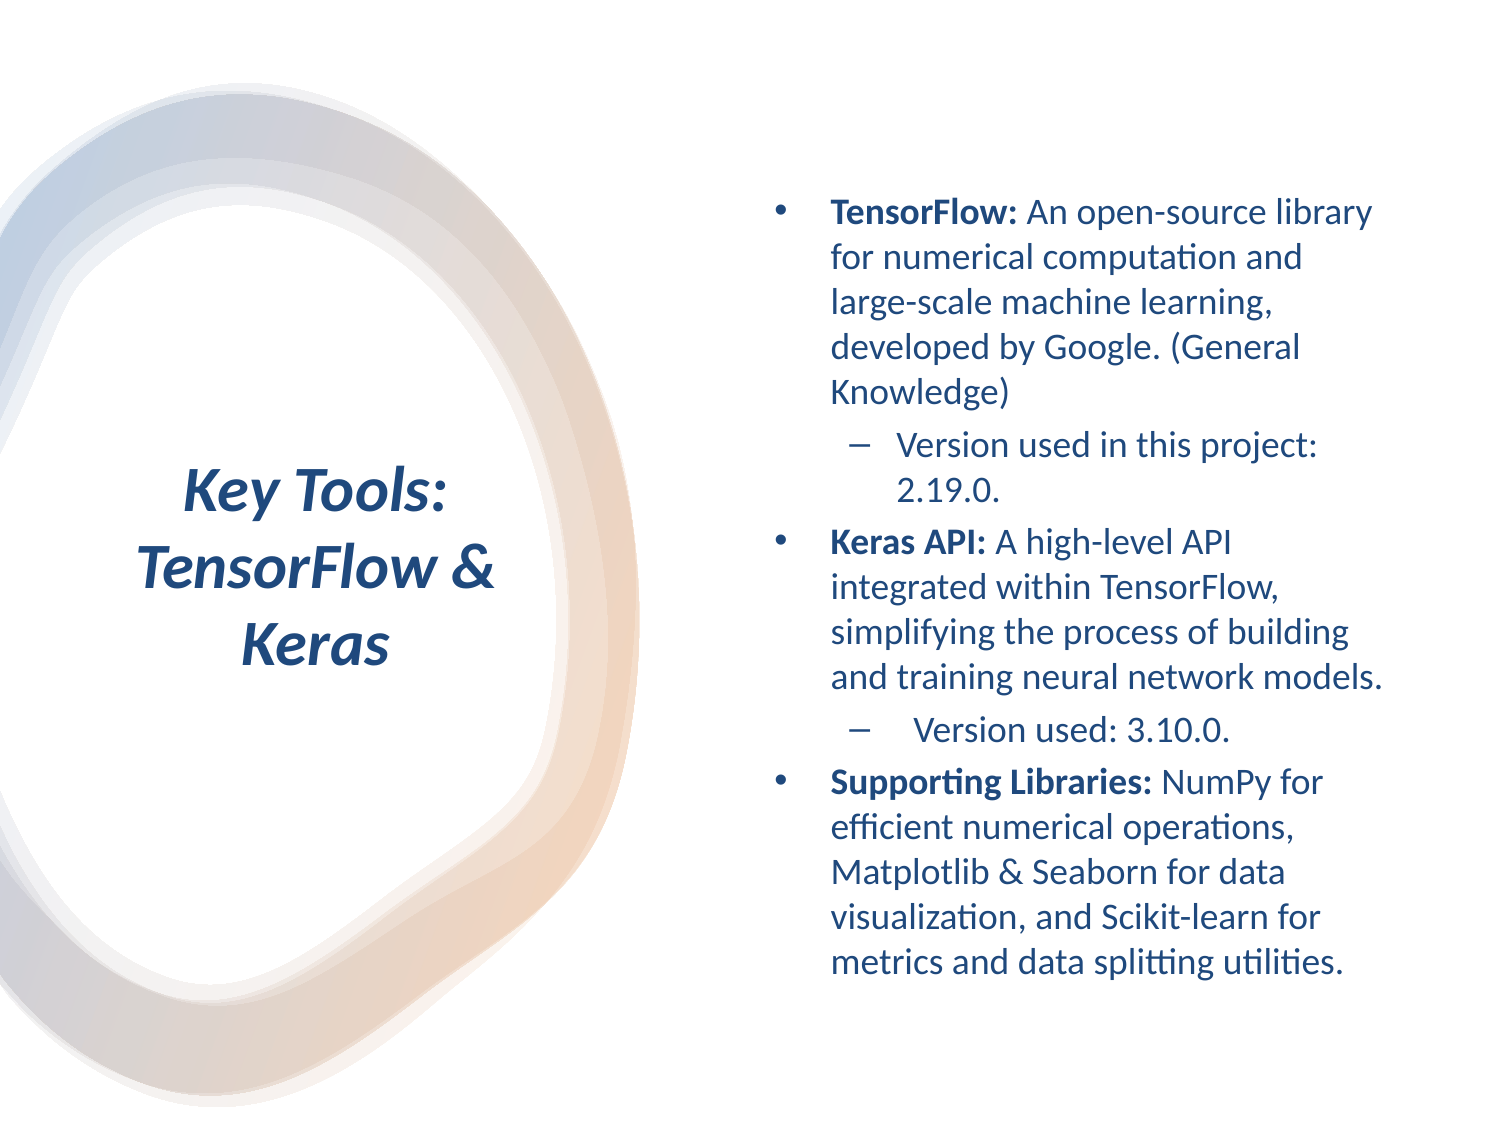

TensorFlow: An open-source library for numerical computation and large-scale machine learning, developed by Google. (General Knowledge)
Version used in this project: 2.19.0.
Keras API: A high-level API integrated within TensorFlow, simplifying the process of building and training neural network models.
  Version used: 3.10.0.
Supporting Libraries: NumPy for efficient numerical operations, Matplotlib & Seaborn for data visualization, and Scikit-learn for metrics and data splitting utilities.
# Key Tools: TensorFlow & Keras